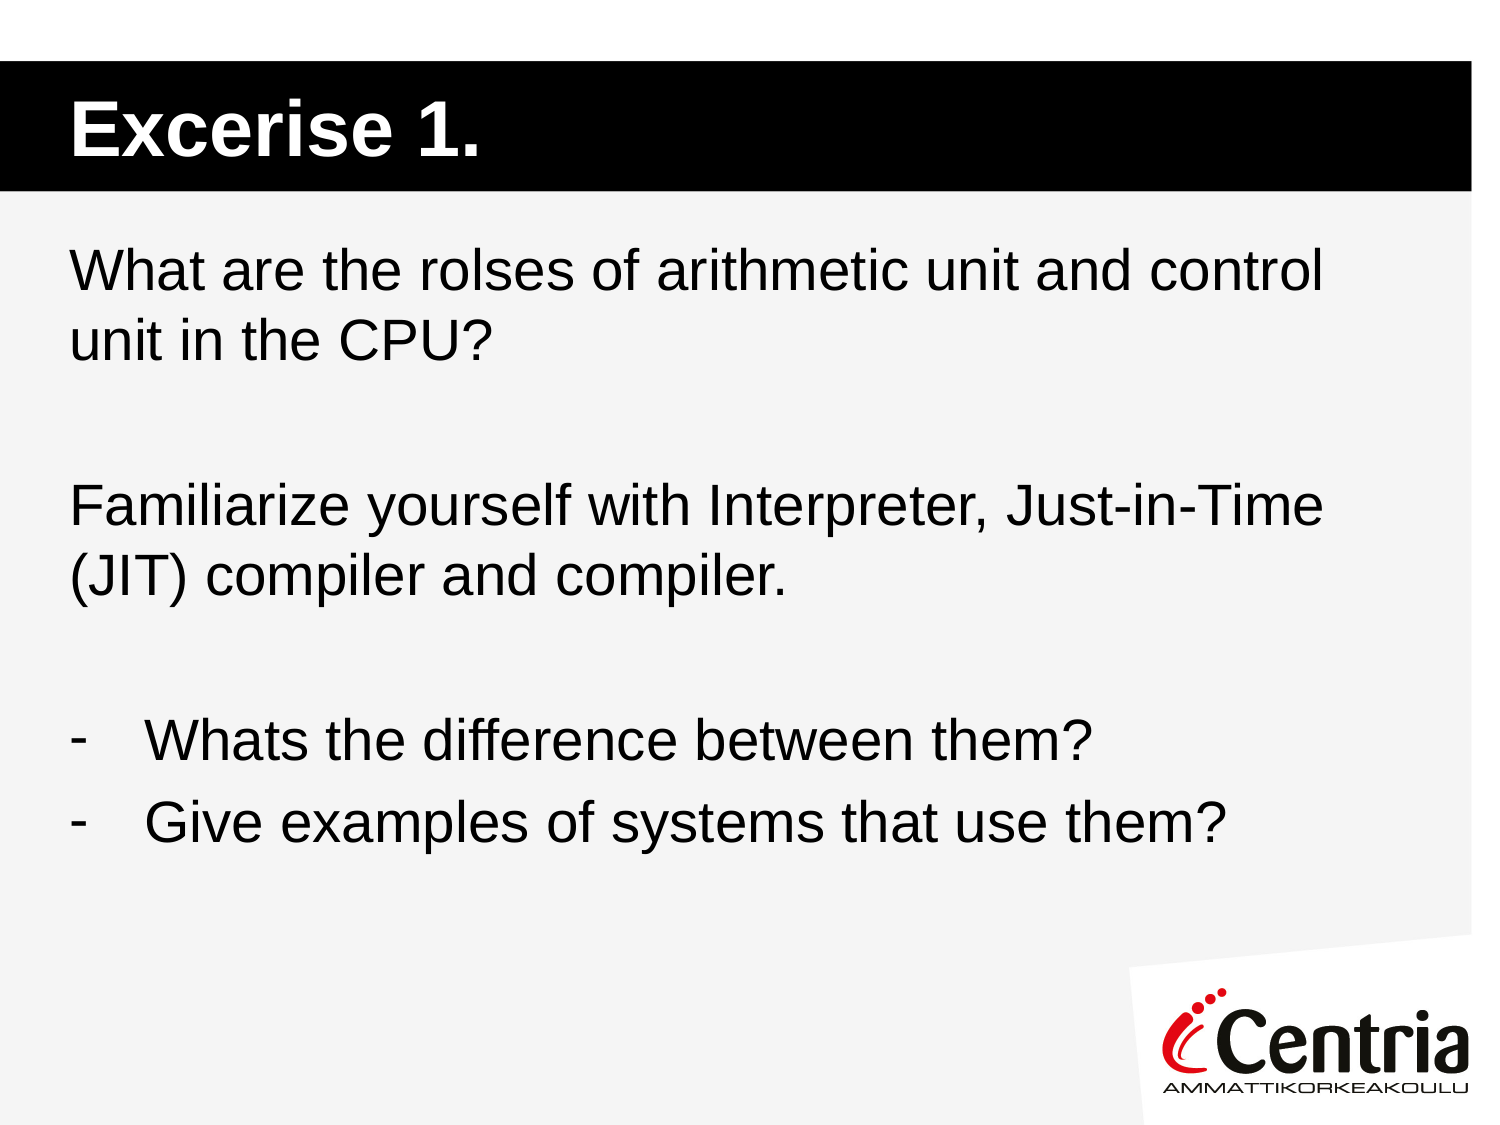

# Excerise 1.
What are the rolses of arithmetic unit and control unit in the CPU?

Familiarize yourself with Interpreter, Just-in-Time (JIT) compiler and compiler.

Whats the difference between them?
Give examples of systems that use them?